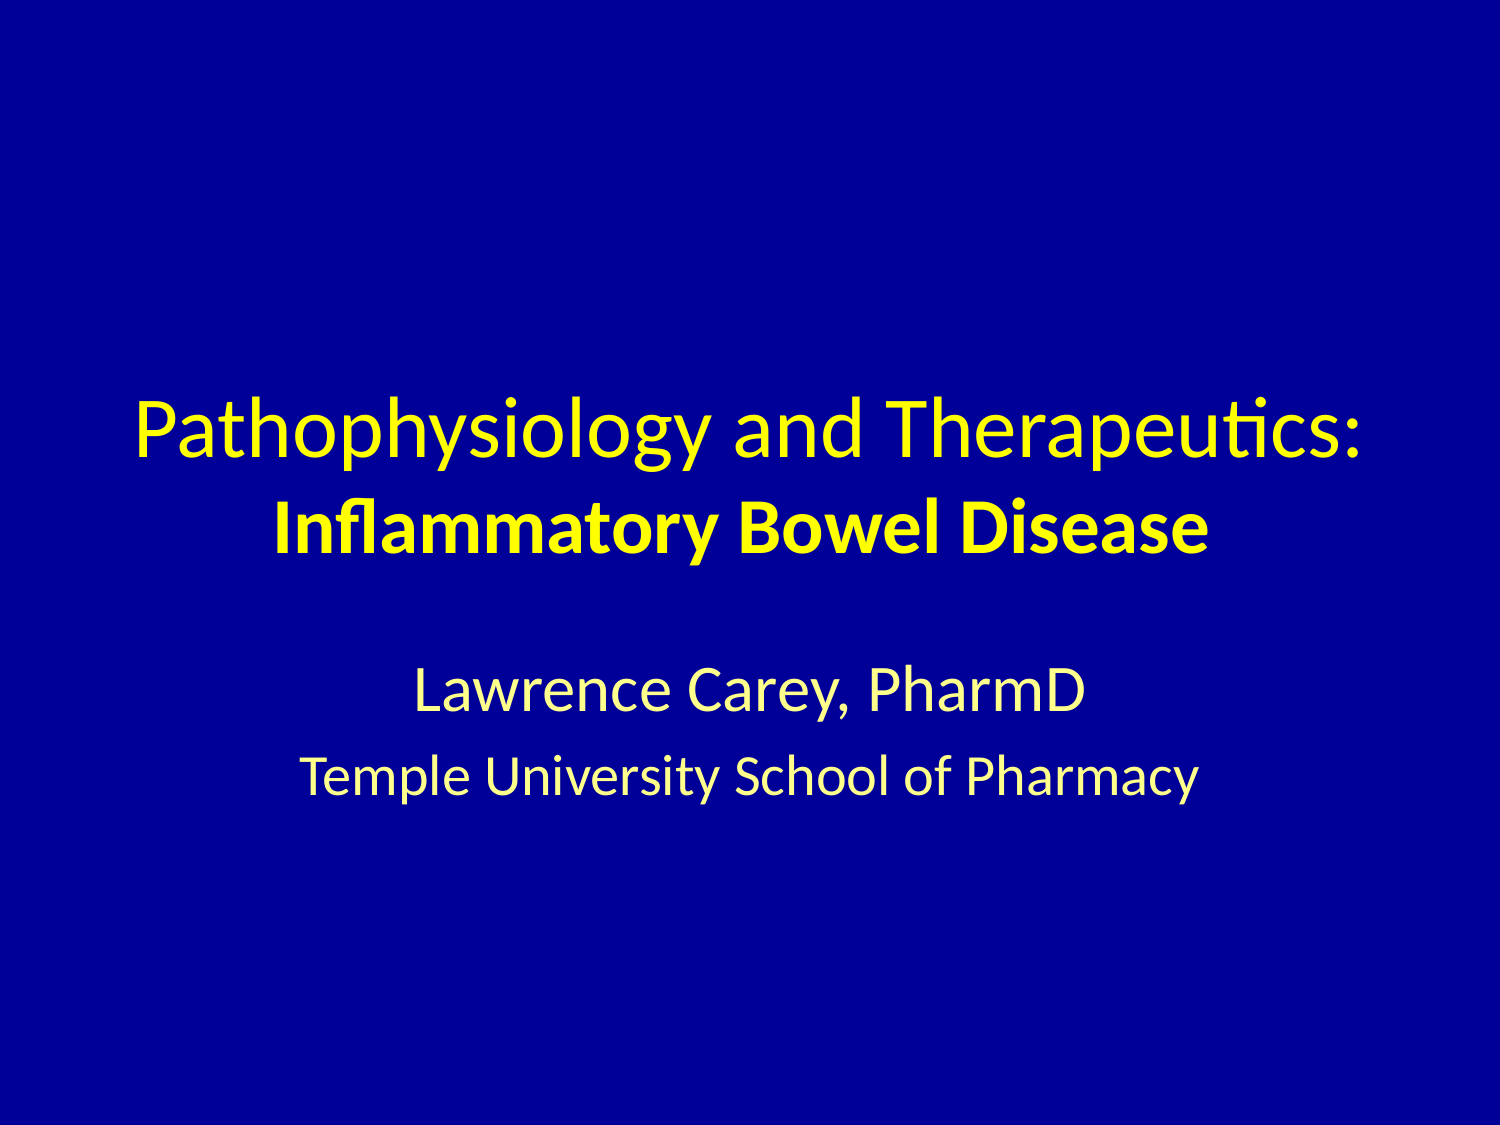

# Pathophysiology and Therapeutics: Inflammatory Bowel Disease
Lawrence Carey, PharmD
Temple University School of Pharmacy